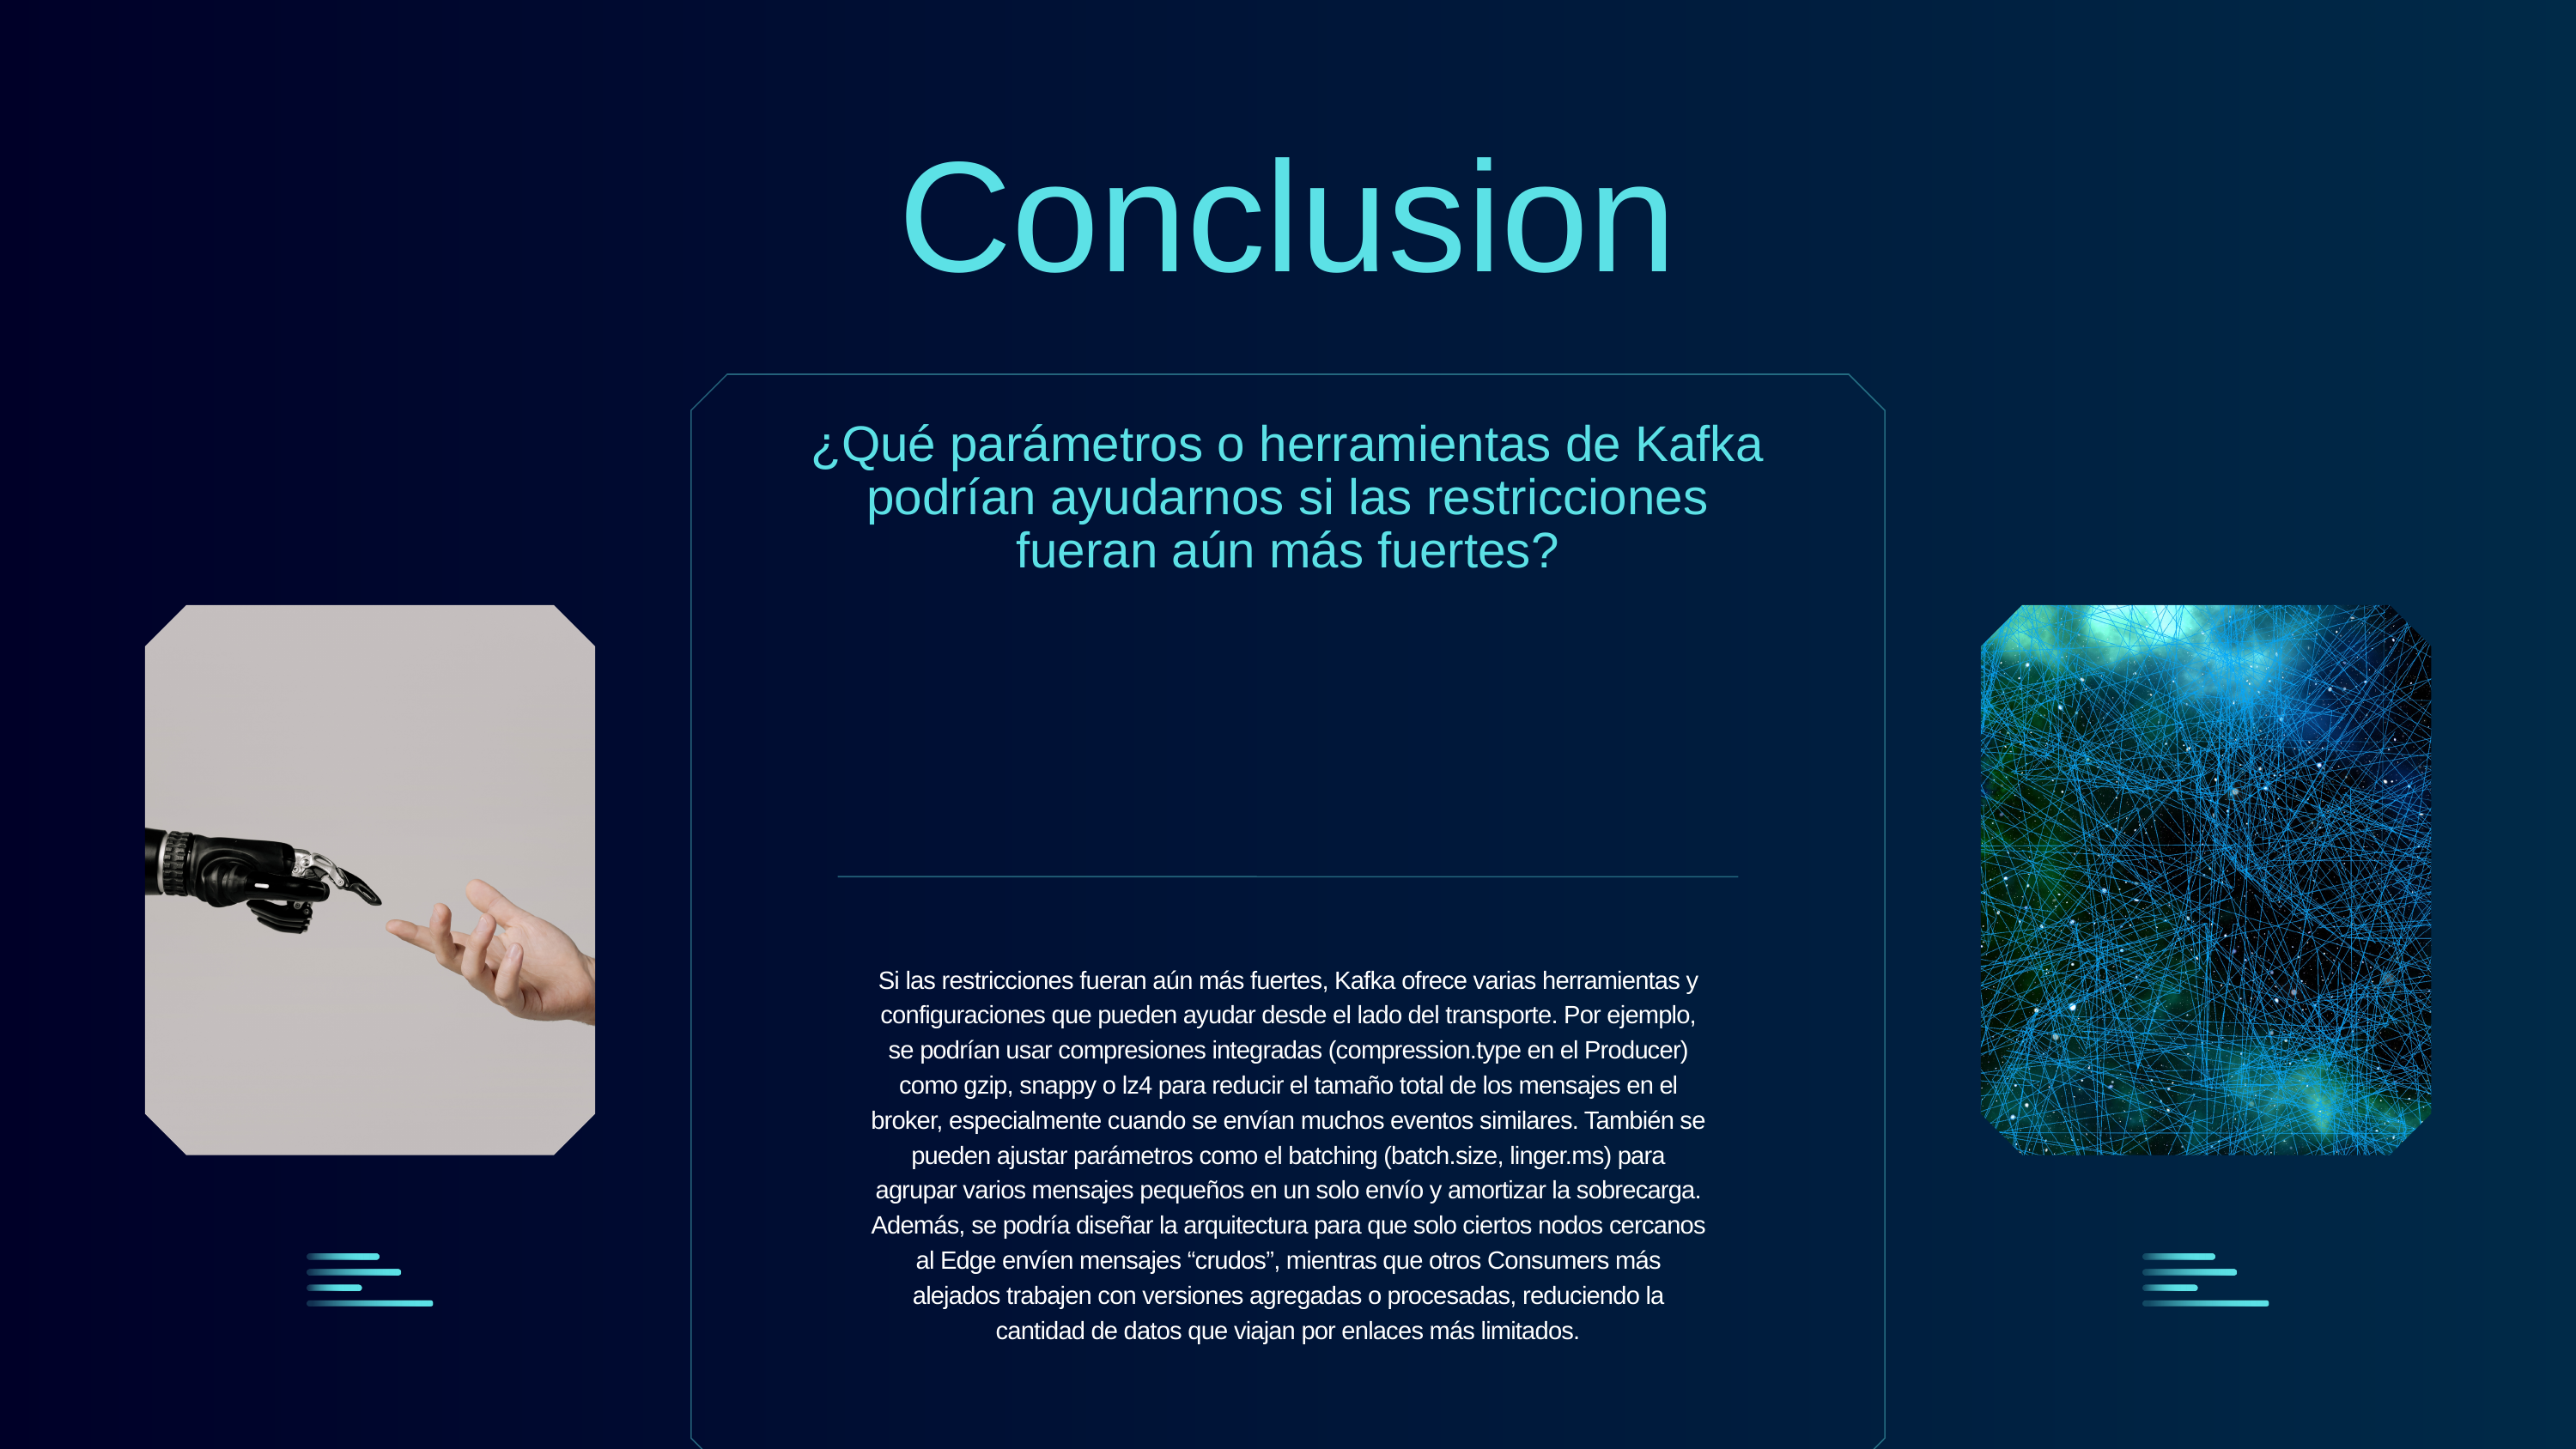

Conclusion

¿Qué parámetros o herramientas de Kafka podrían ayudarnos si las restricciones fueran aún más fuertes?

Si las restricciones fueran aún más fuertes, Kafka ofrece varias herramientas y configuraciones que pueden ayudar desde el lado del transporte. Por ejemplo, se podrían usar compresiones integradas (compression.type en el Producer) como gzip, snappy o lz4 para reducir el tamaño total de los mensajes en el broker, especialmente cuando se envían muchos eventos similares. También se pueden ajustar parámetros como el batching (batch.size, linger.ms) para agrupar varios mensajes pequeños en un solo envío y amortizar la sobrecarga. Además, se podría diseñar la arquitectura para que solo ciertos nodos cercanos al Edge envíen mensajes “crudos”, mientras que otros Consumers más alejados trabajen con versiones agregadas o procesadas, reduciendo la cantidad de datos que viajan por enlaces más limitados.